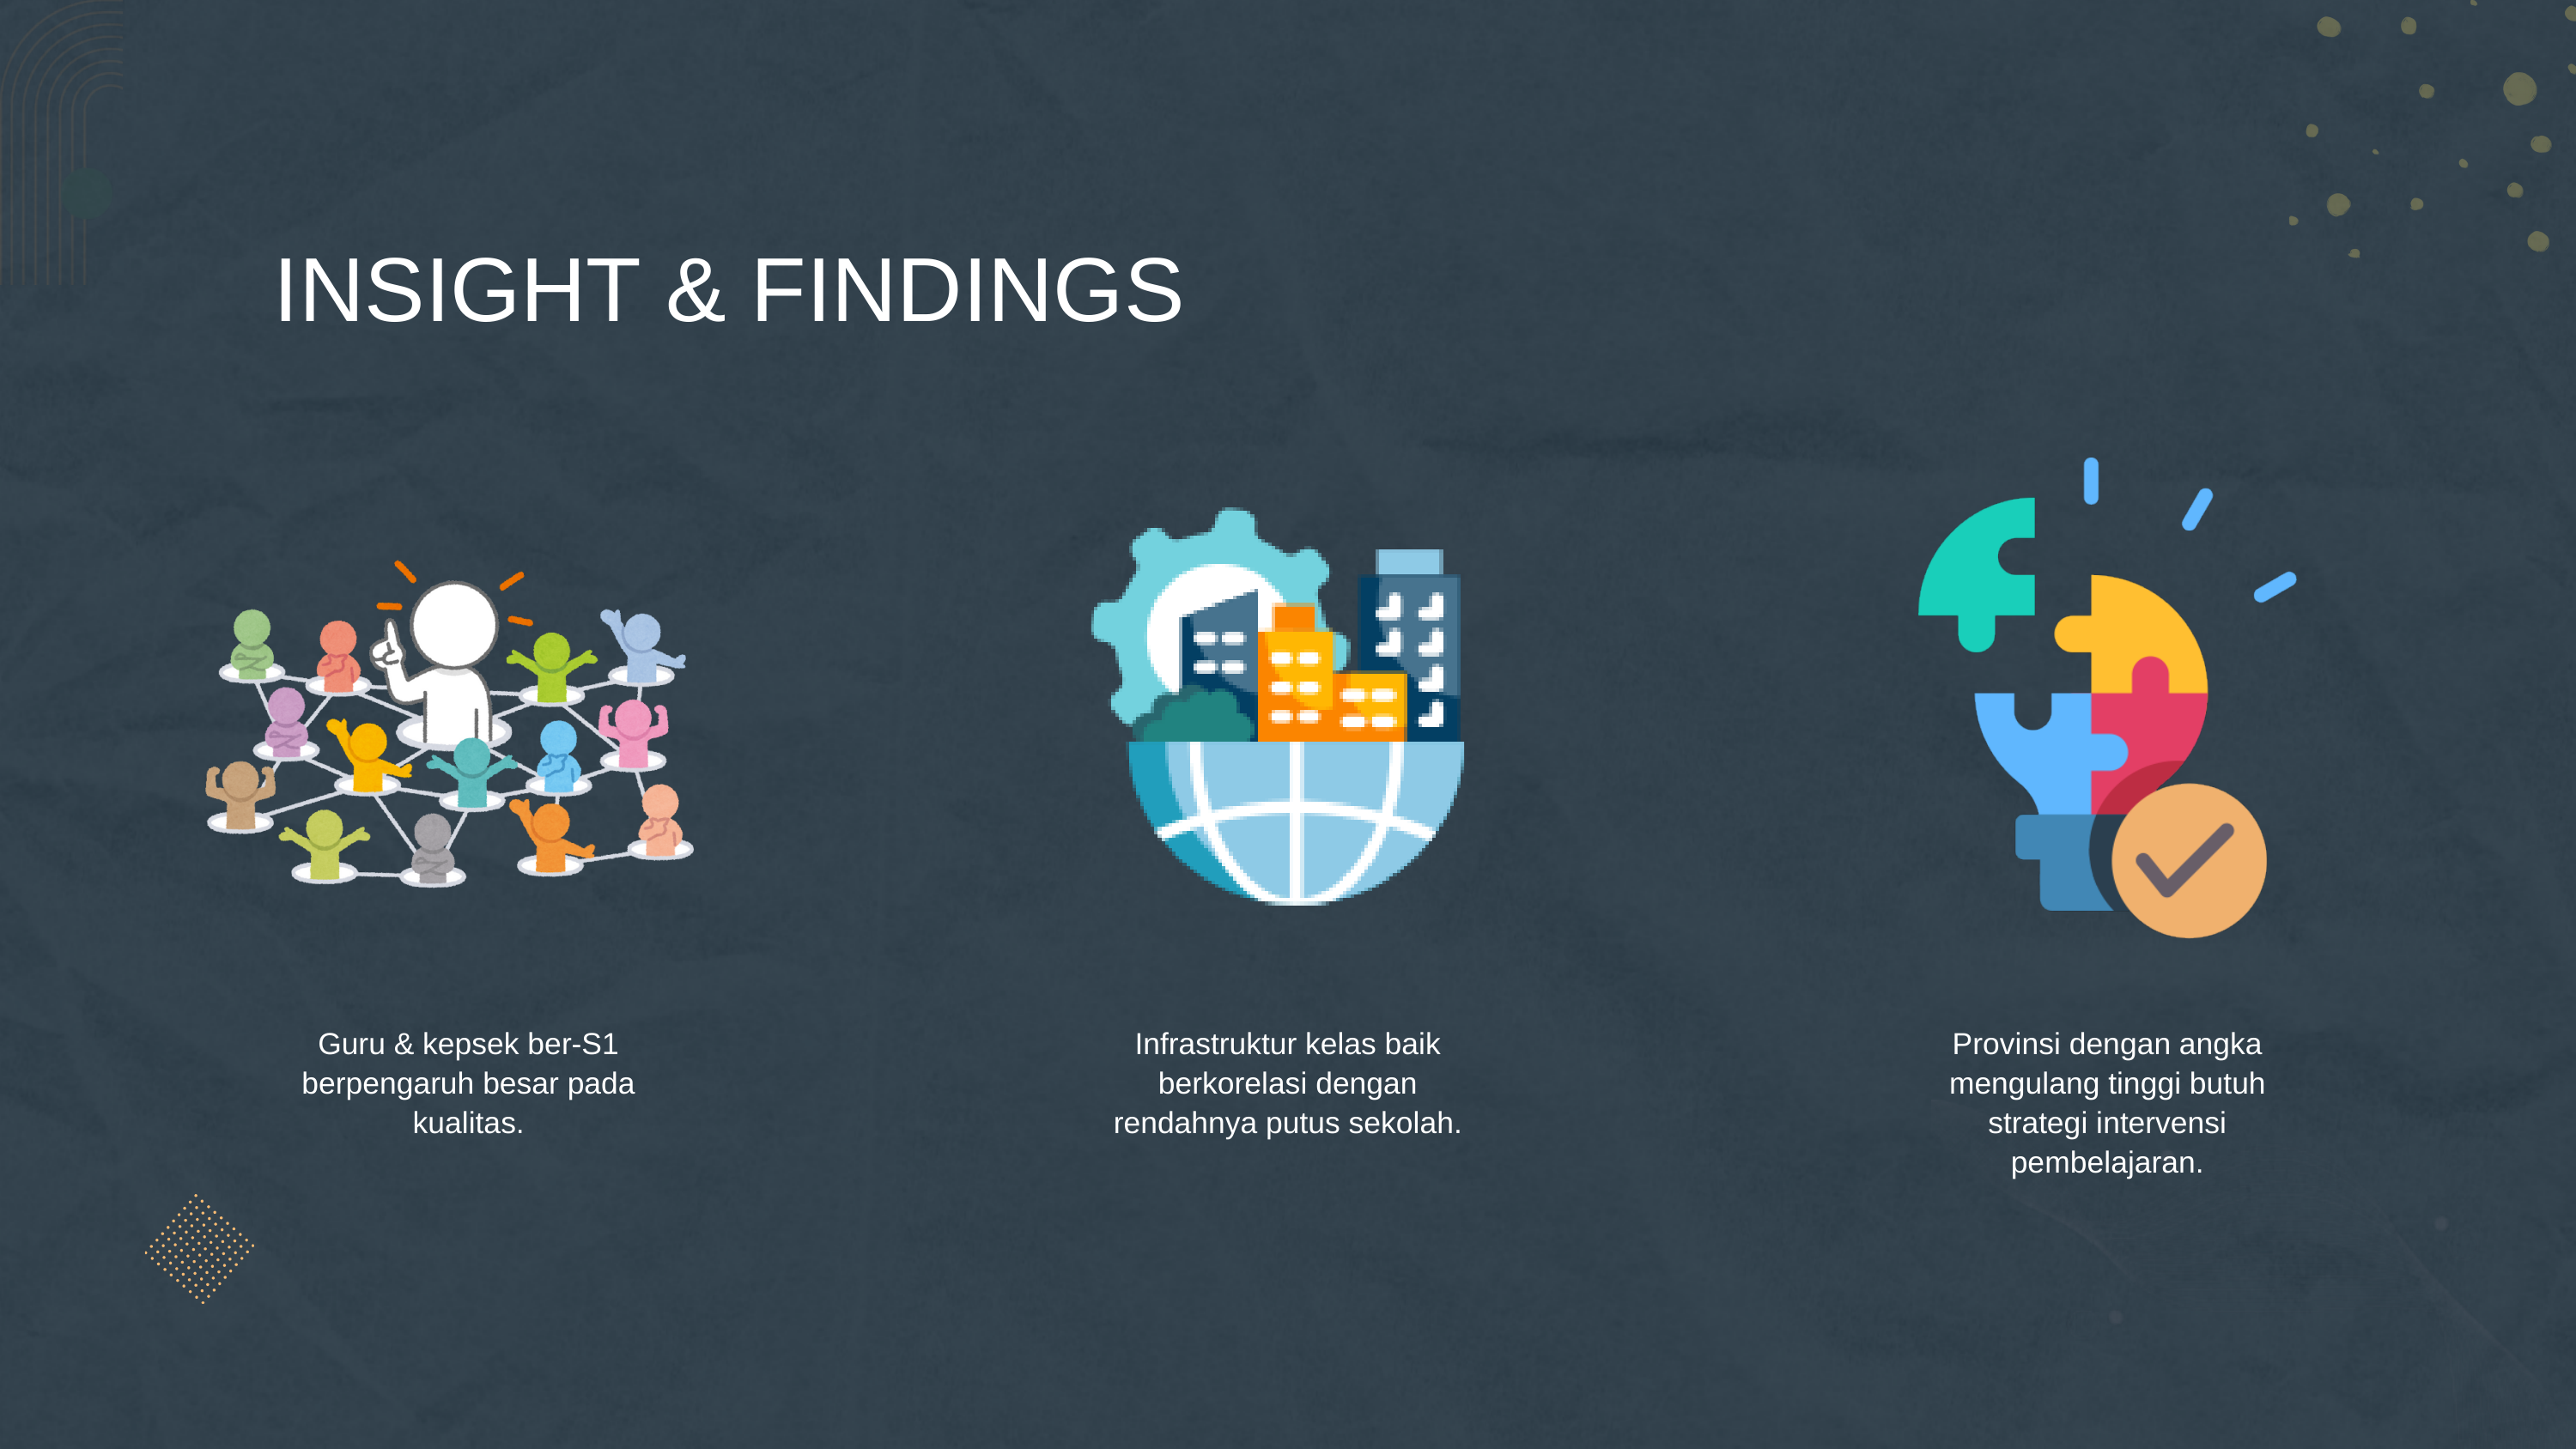

INSIGHT & FINDINGS

Guru & kepsek ber-S1 berpengaruh besar pada kualitas.
Infrastruktur kelas baik berkorelasi dengan rendahnya putus sekolah.
Provinsi dengan angka mengulang tinggi butuh strategi intervensi pembelajaran.